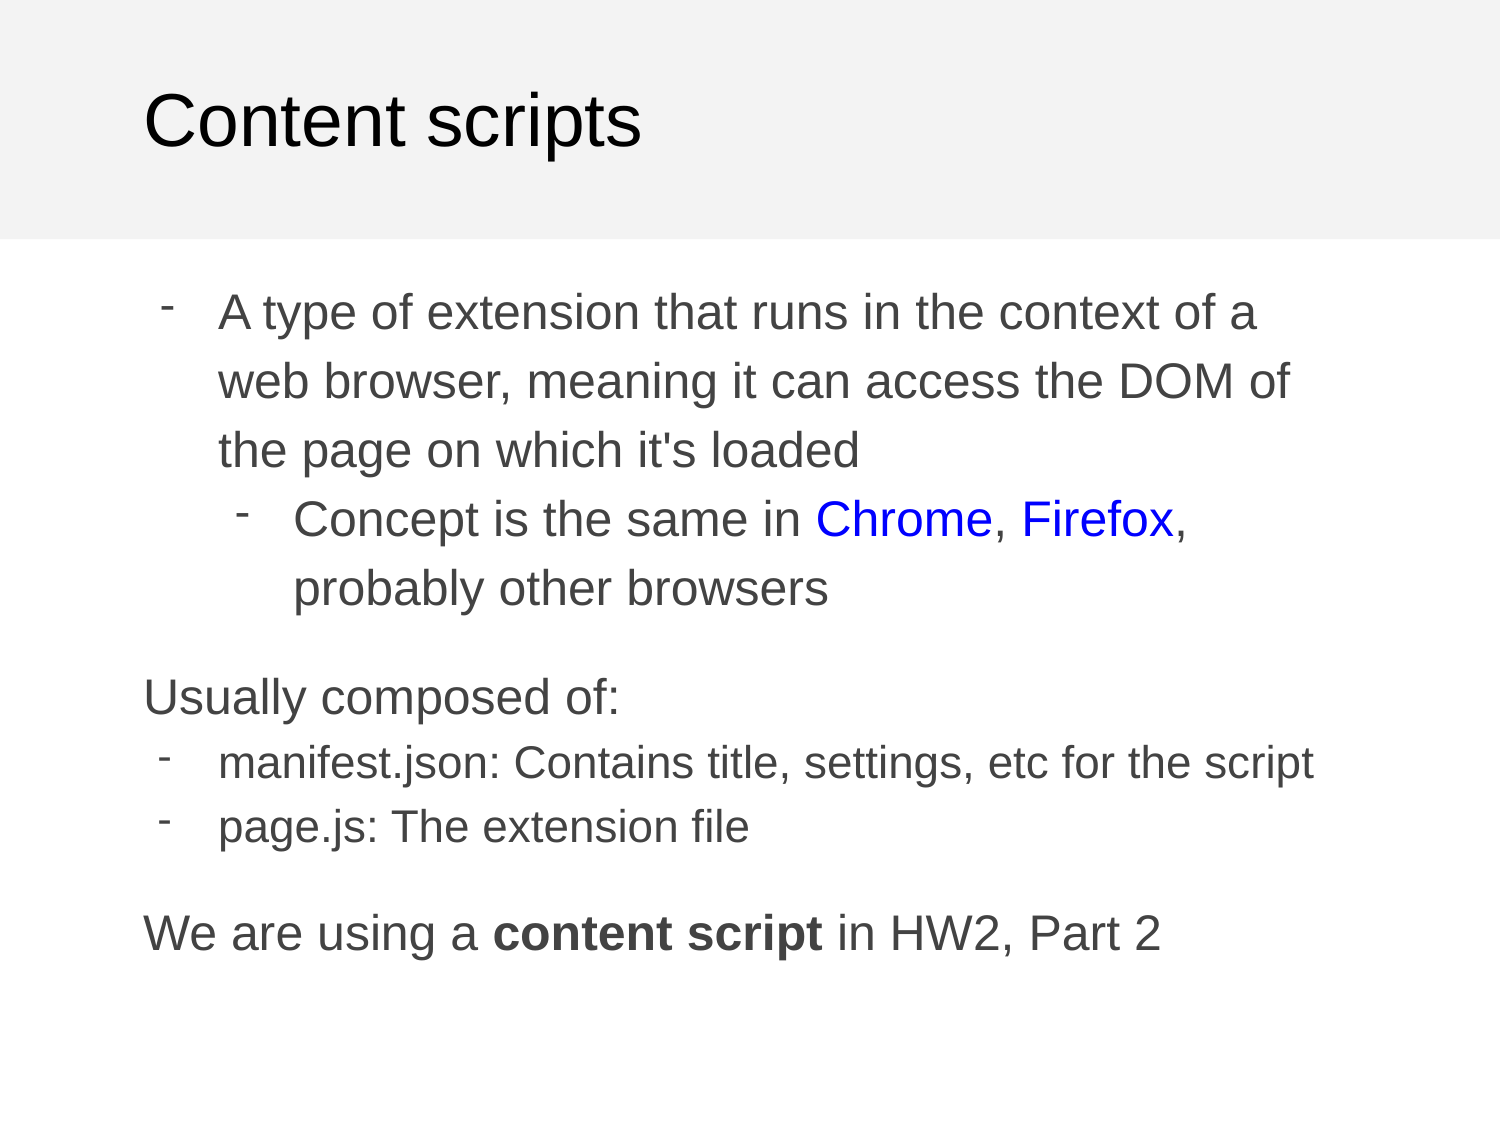

Content scripts
A type of extension that runs in the context of a web browser, meaning it can access the DOM of the page on which it's loaded
Concept is the same in Chrome, Firefox, probably other browsers

Usually composed of:
manifest.json: Contains title, settings, etc for the script
page.js: The extension file

We are using a content script in HW2, Part 2